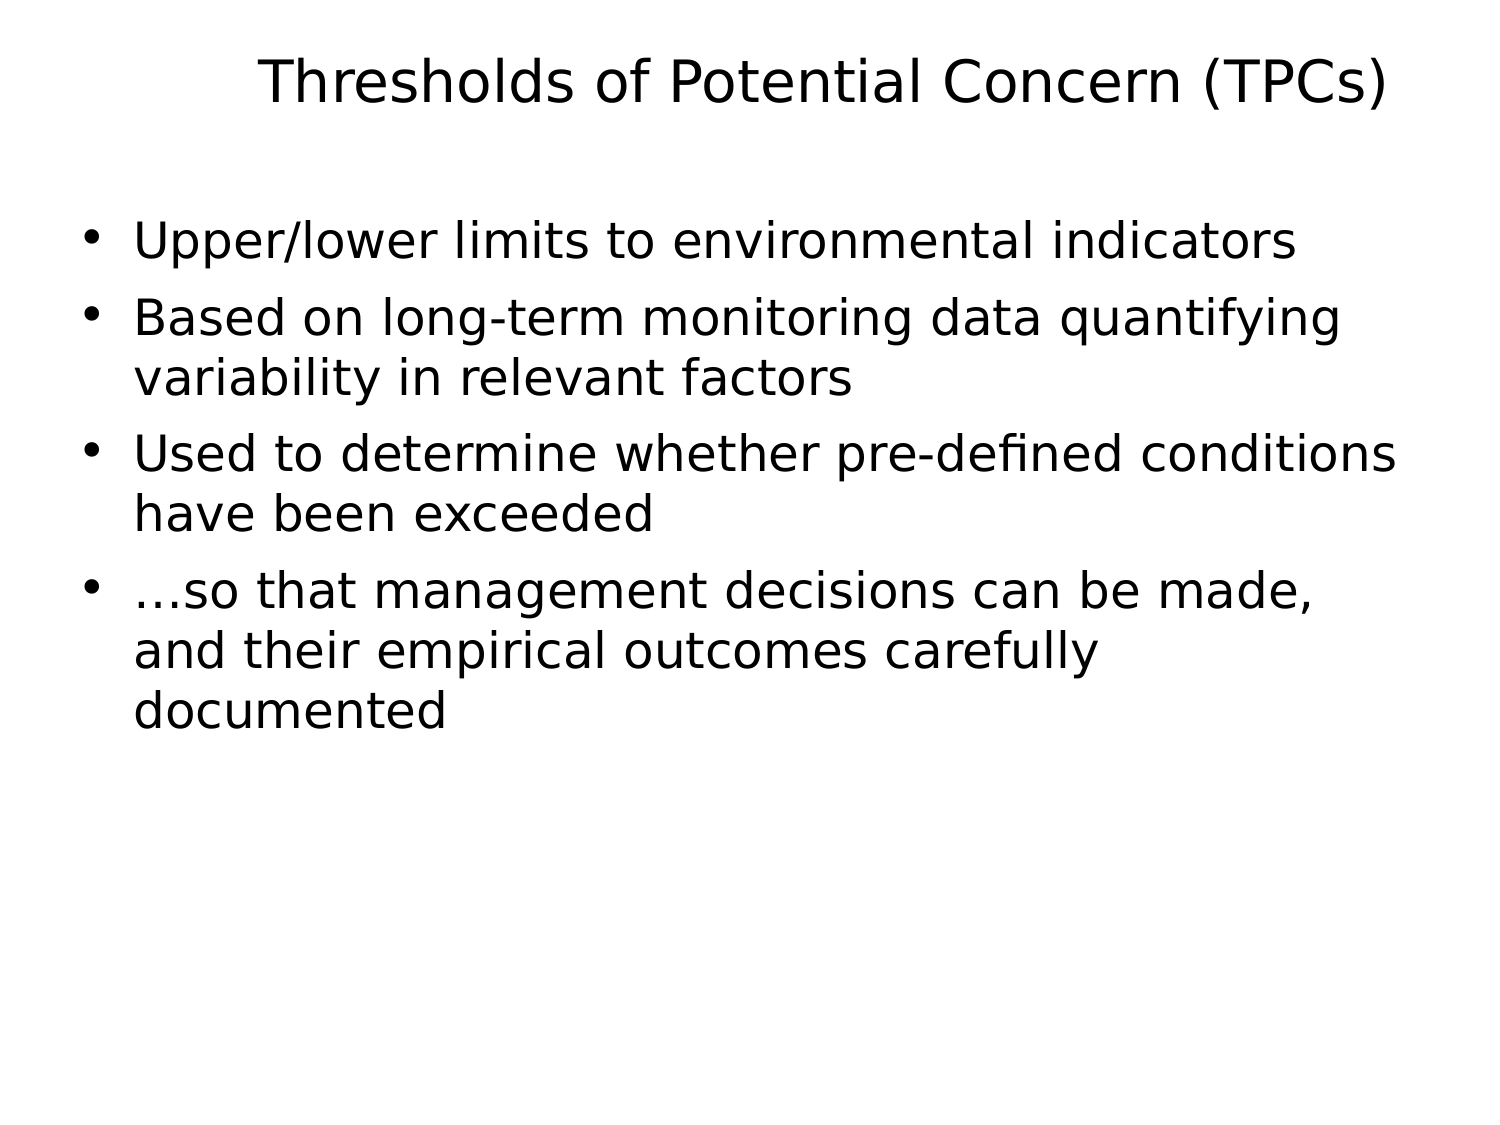

# Thresholds of Potential Concern (TPCs)
Upper/lower limits to environmental indicators
Based on long-term monitoring data quantifying variability in relevant factors
Used to determine whether pre-defined conditions have been exceeded
…so that management decisions can be made, and their empirical outcomes carefully documented